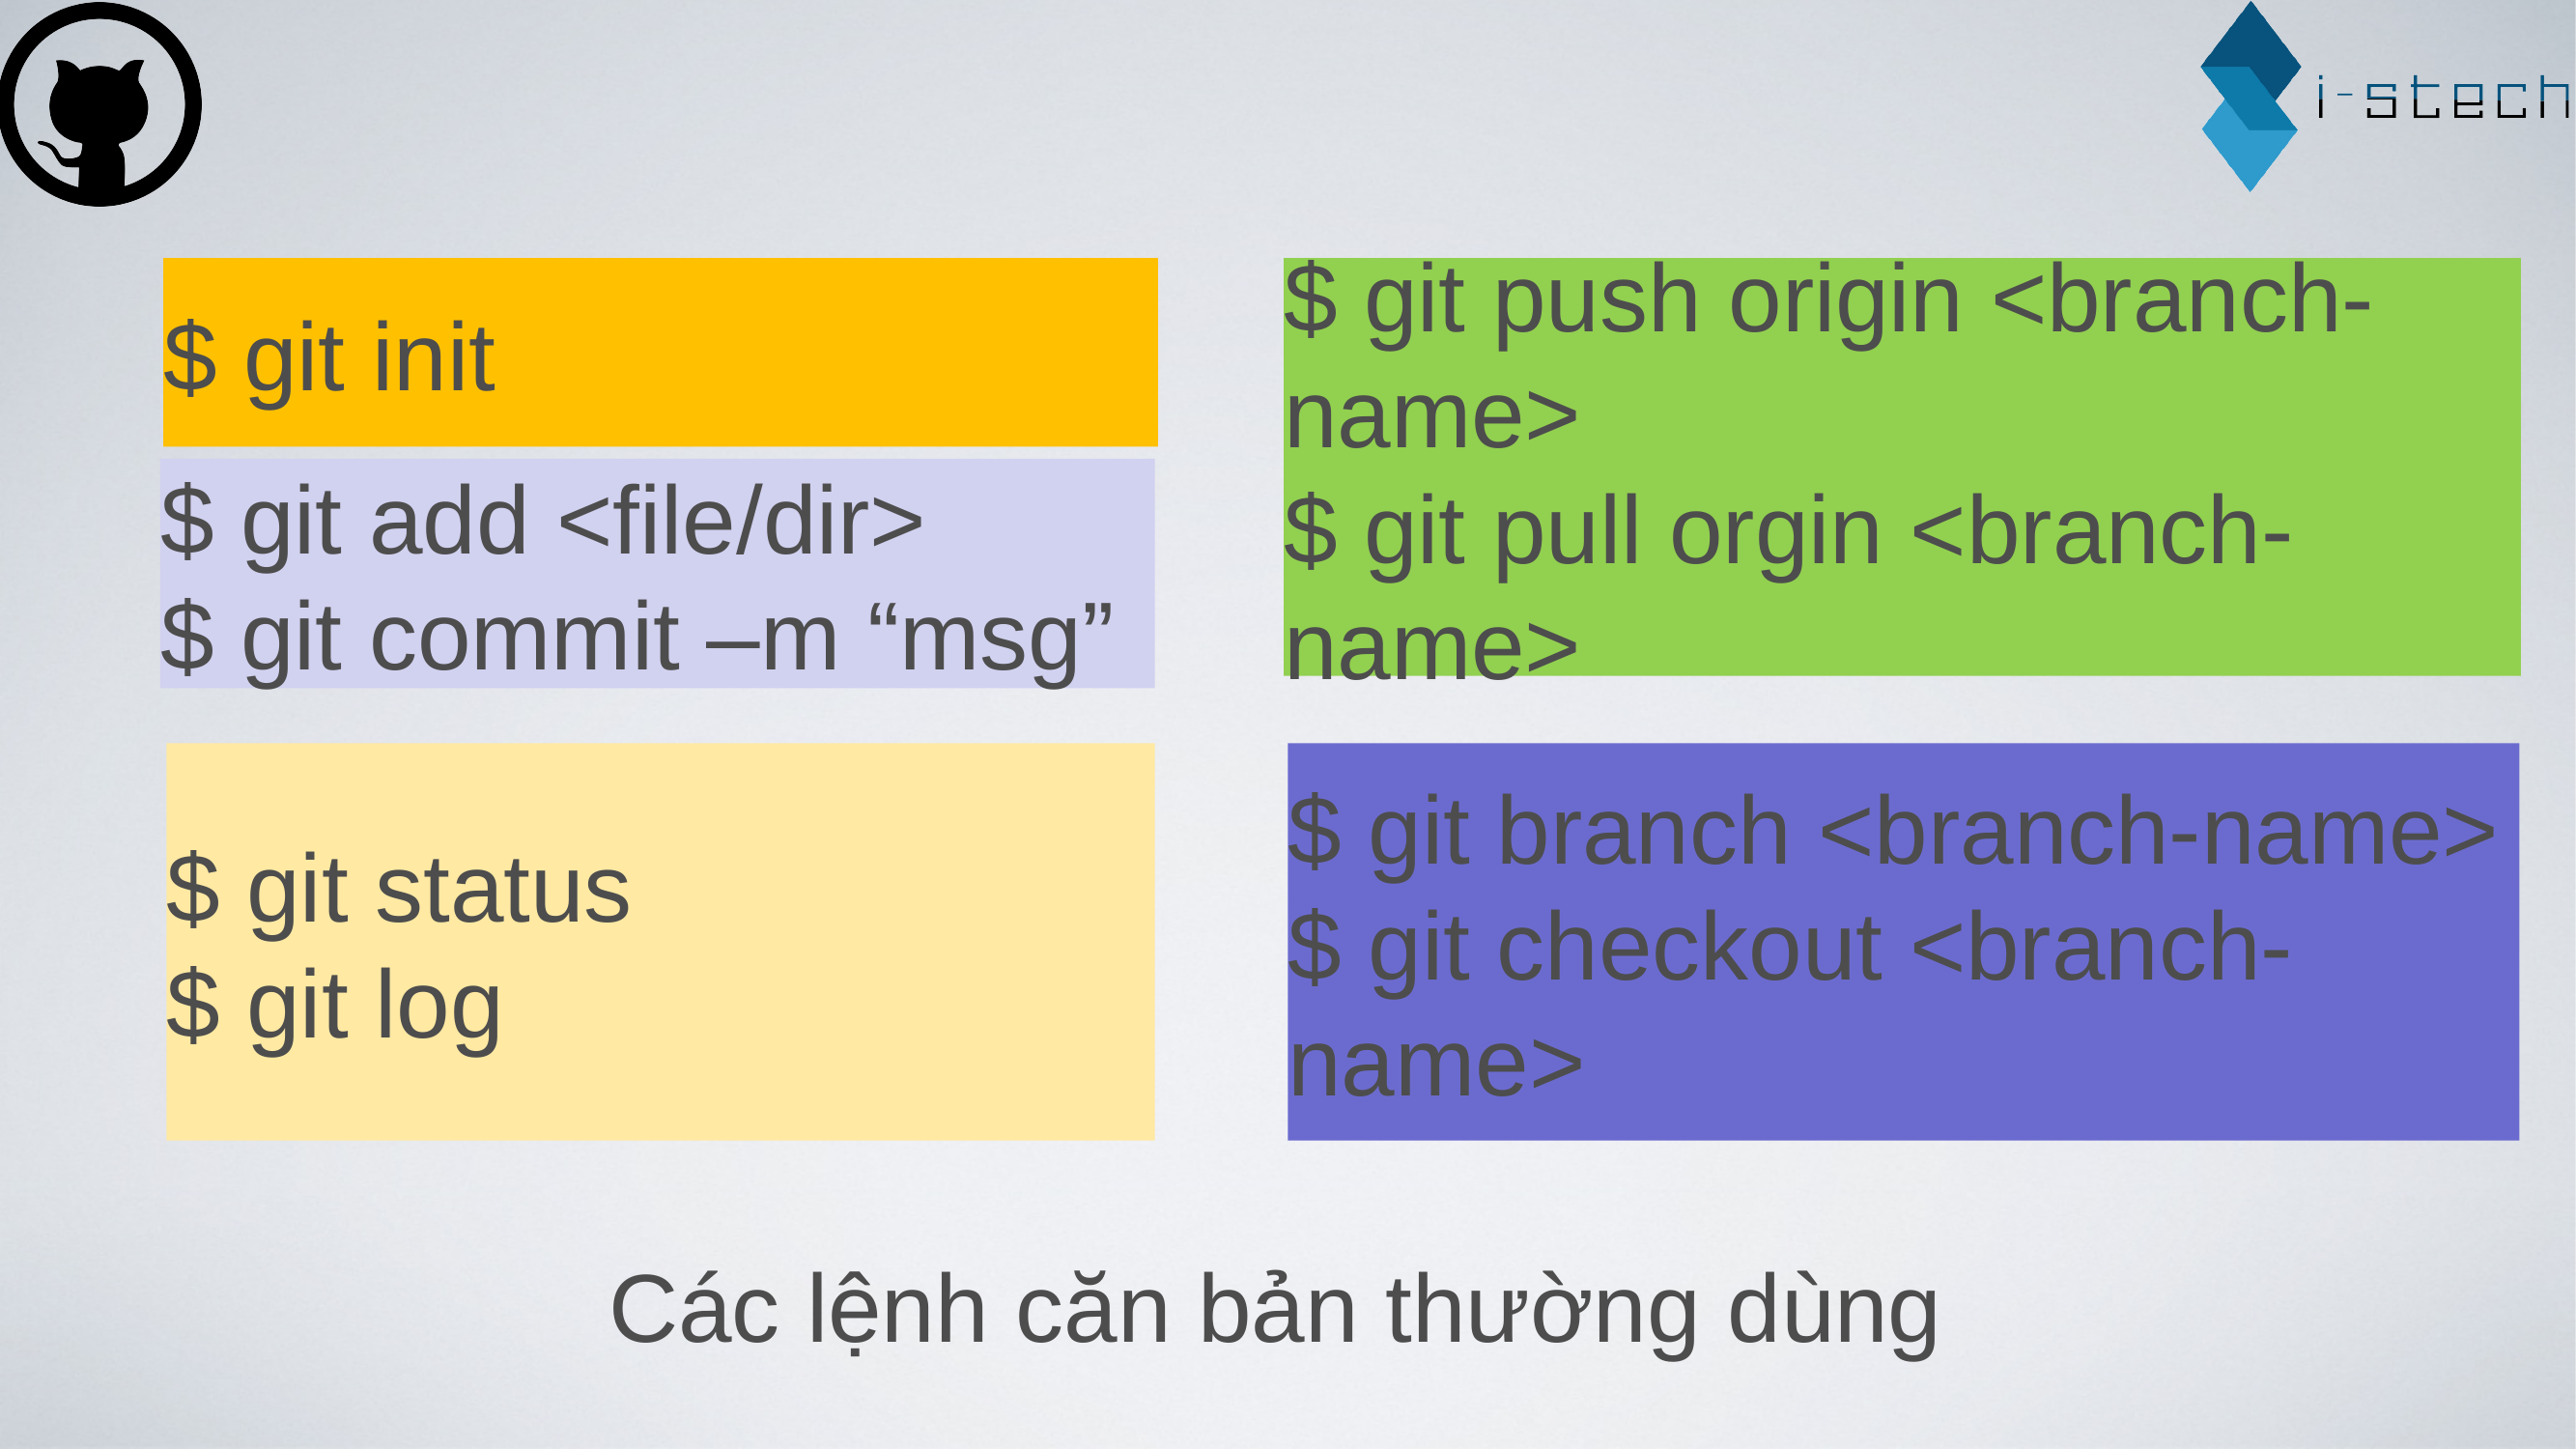

$ git init
$ git push origin <branch-name>
$ git pull orgin <branch-name>

$ git add <file/dir>
$ git commit –m “msg”
$ git status
$ git log
$ git branch <branch-name>
$ git checkout <branch-name>
Các lệnh căn bản thường dùng